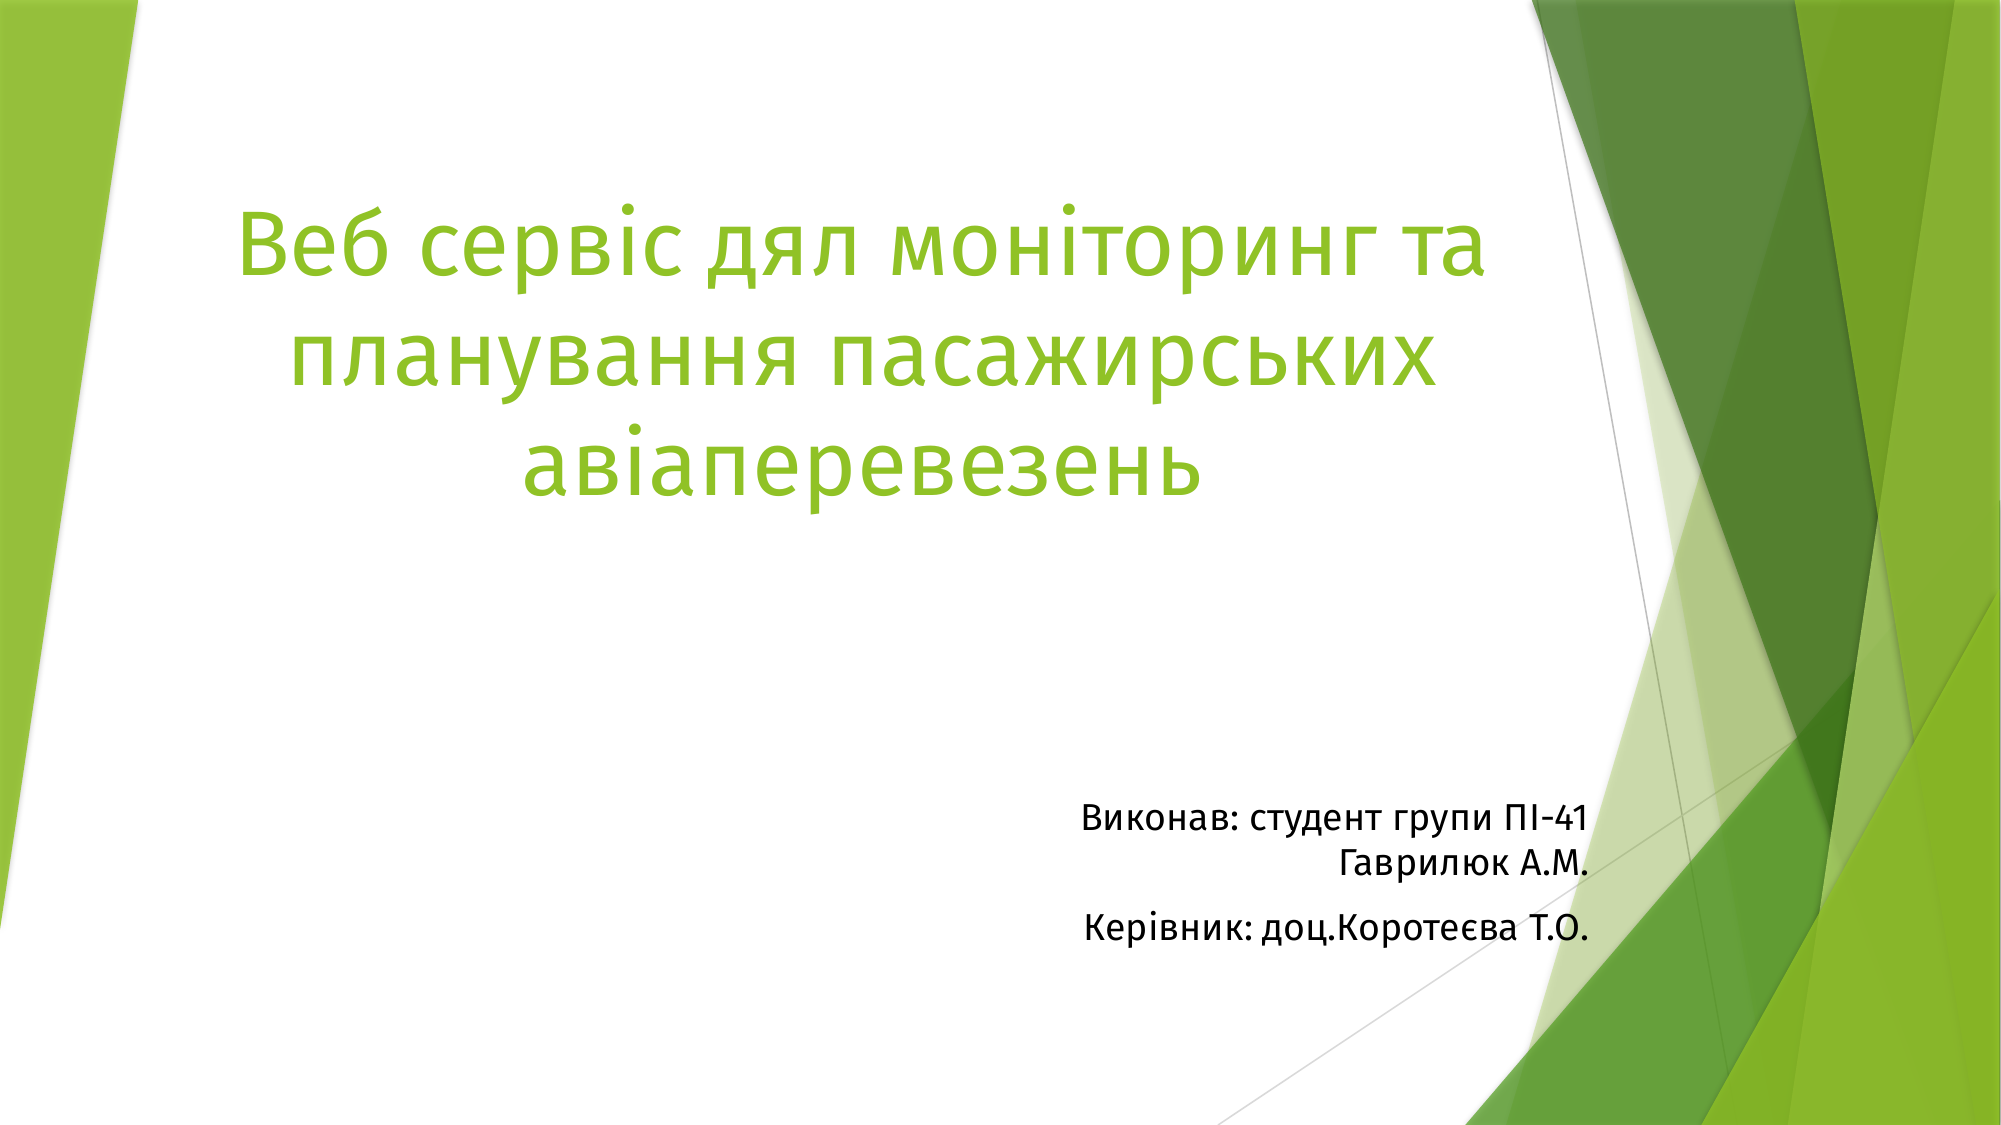

# Веб сервіс дял моніторинг та планування пасажирських авіаперевезень
Виконав: студент групи ПІ-41
Гаврилюк А.М.
Керівник: доц.Коротеєва Т.О.